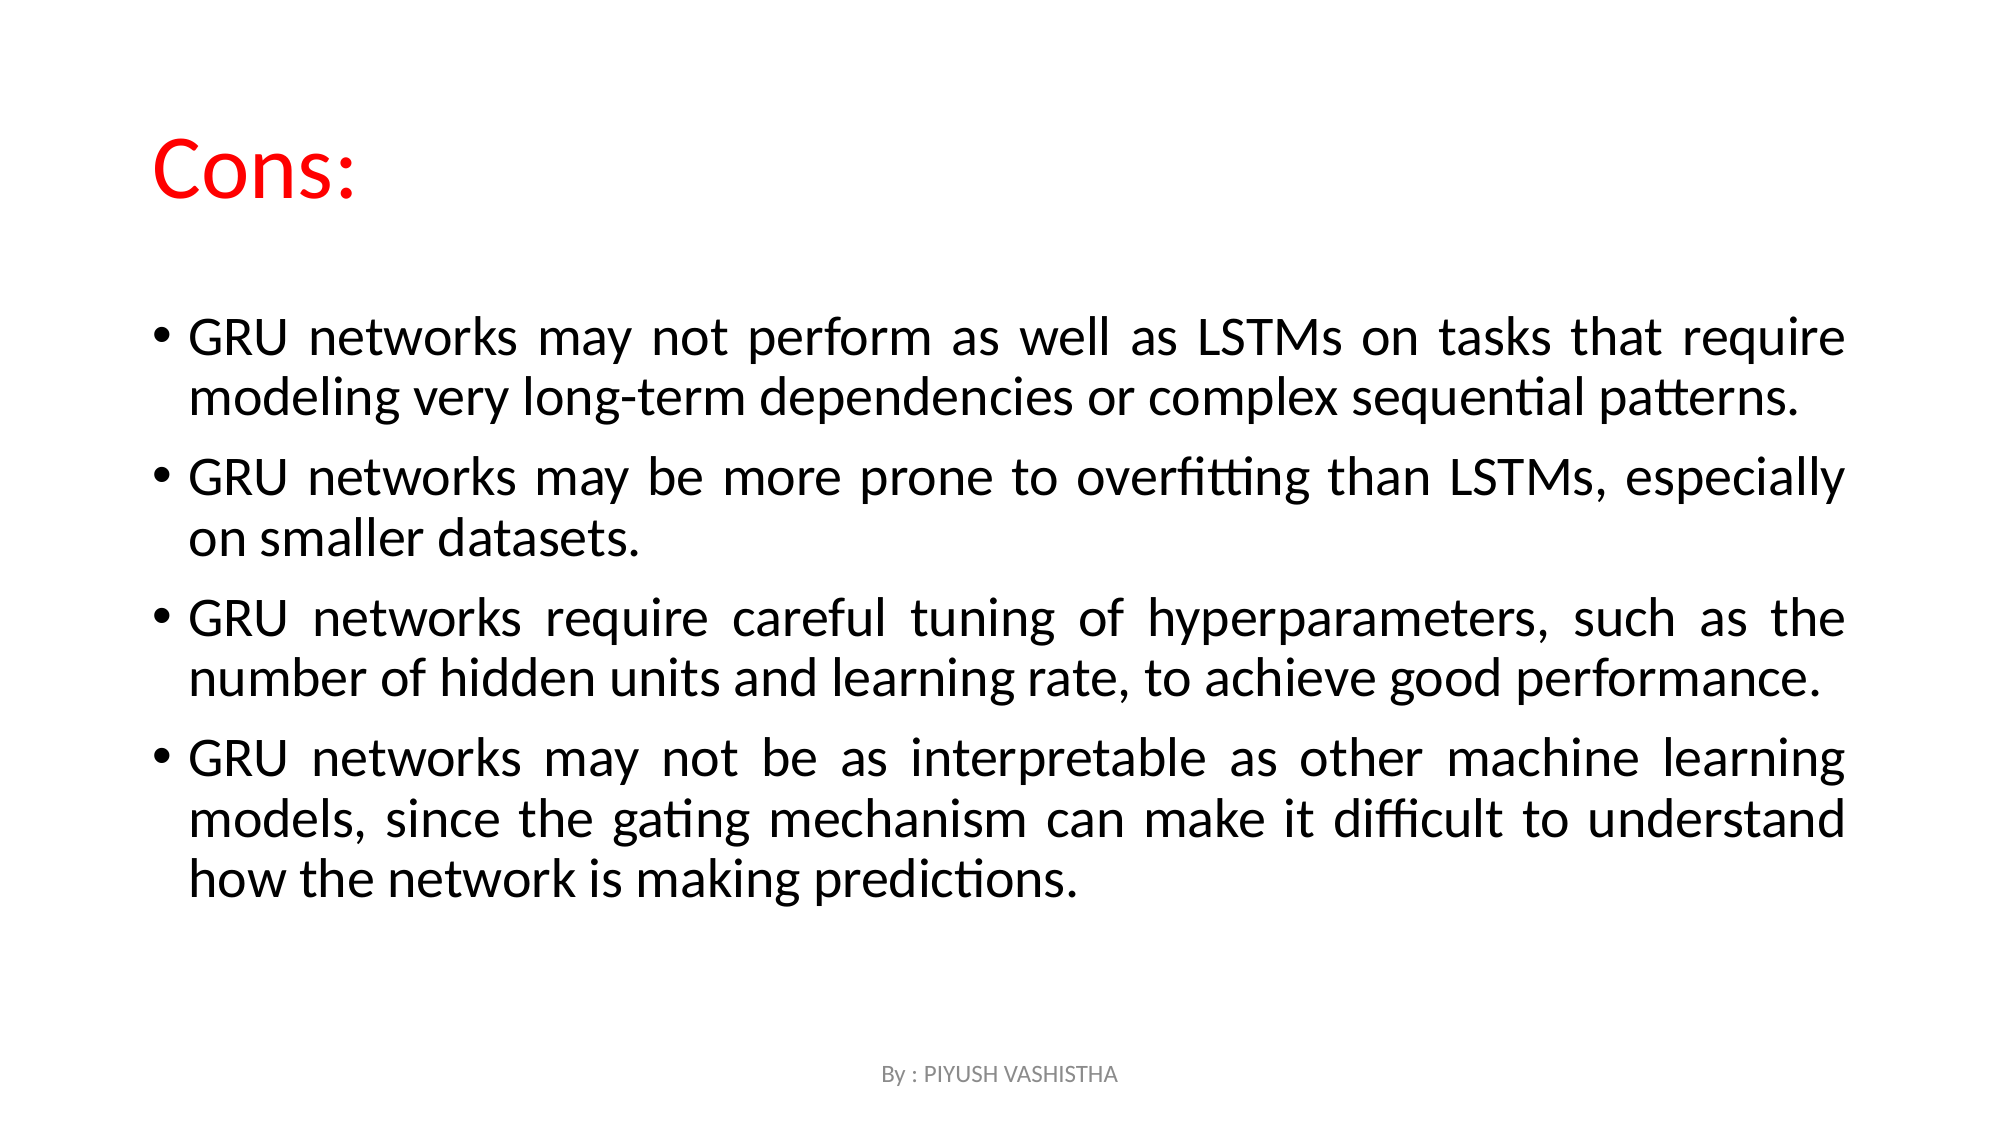

# Cons:
GRU networks may not perform as well as LSTMs on tasks that require modeling very long-term dependencies or complex sequential patterns.
GRU networks may be more prone to overfitting than LSTMs, especially on smaller datasets.
GRU networks require careful tuning of hyperparameters, such as the number of hidden units and learning rate, to achieve good performance.
GRU networks may not be as interpretable as other machine learning models, since the gating mechanism can make it difficult to understand how the network is making predictions.

By : PIYUSH VASHISTHA